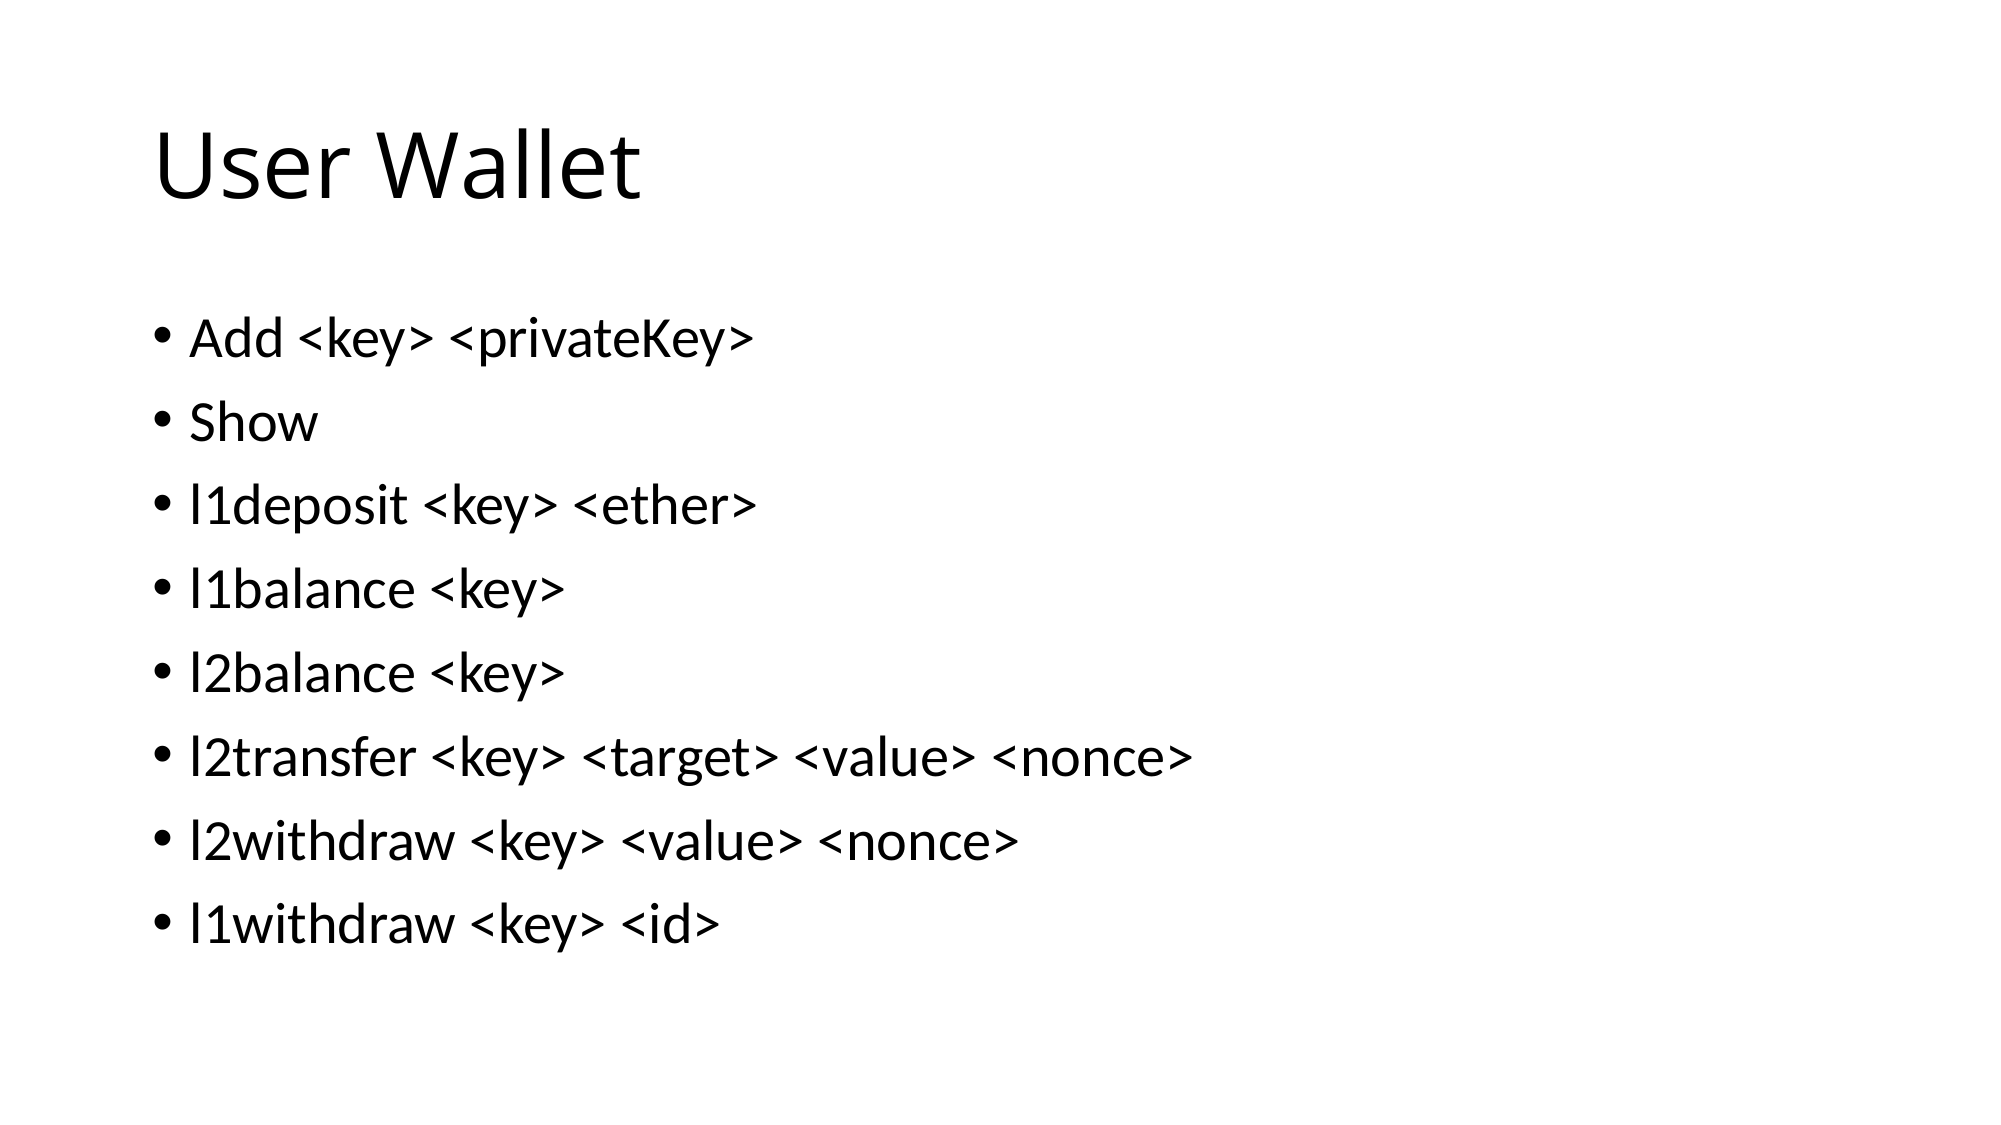

# User Wallet
Add <key> <privateKey>
Show
l1deposit <key> <ether>
l1balance <key>
l2balance <key>
l2transfer <key> <target> <value> <nonce>
l2withdraw <key> <value> <nonce>
l1withdraw <key> <id>